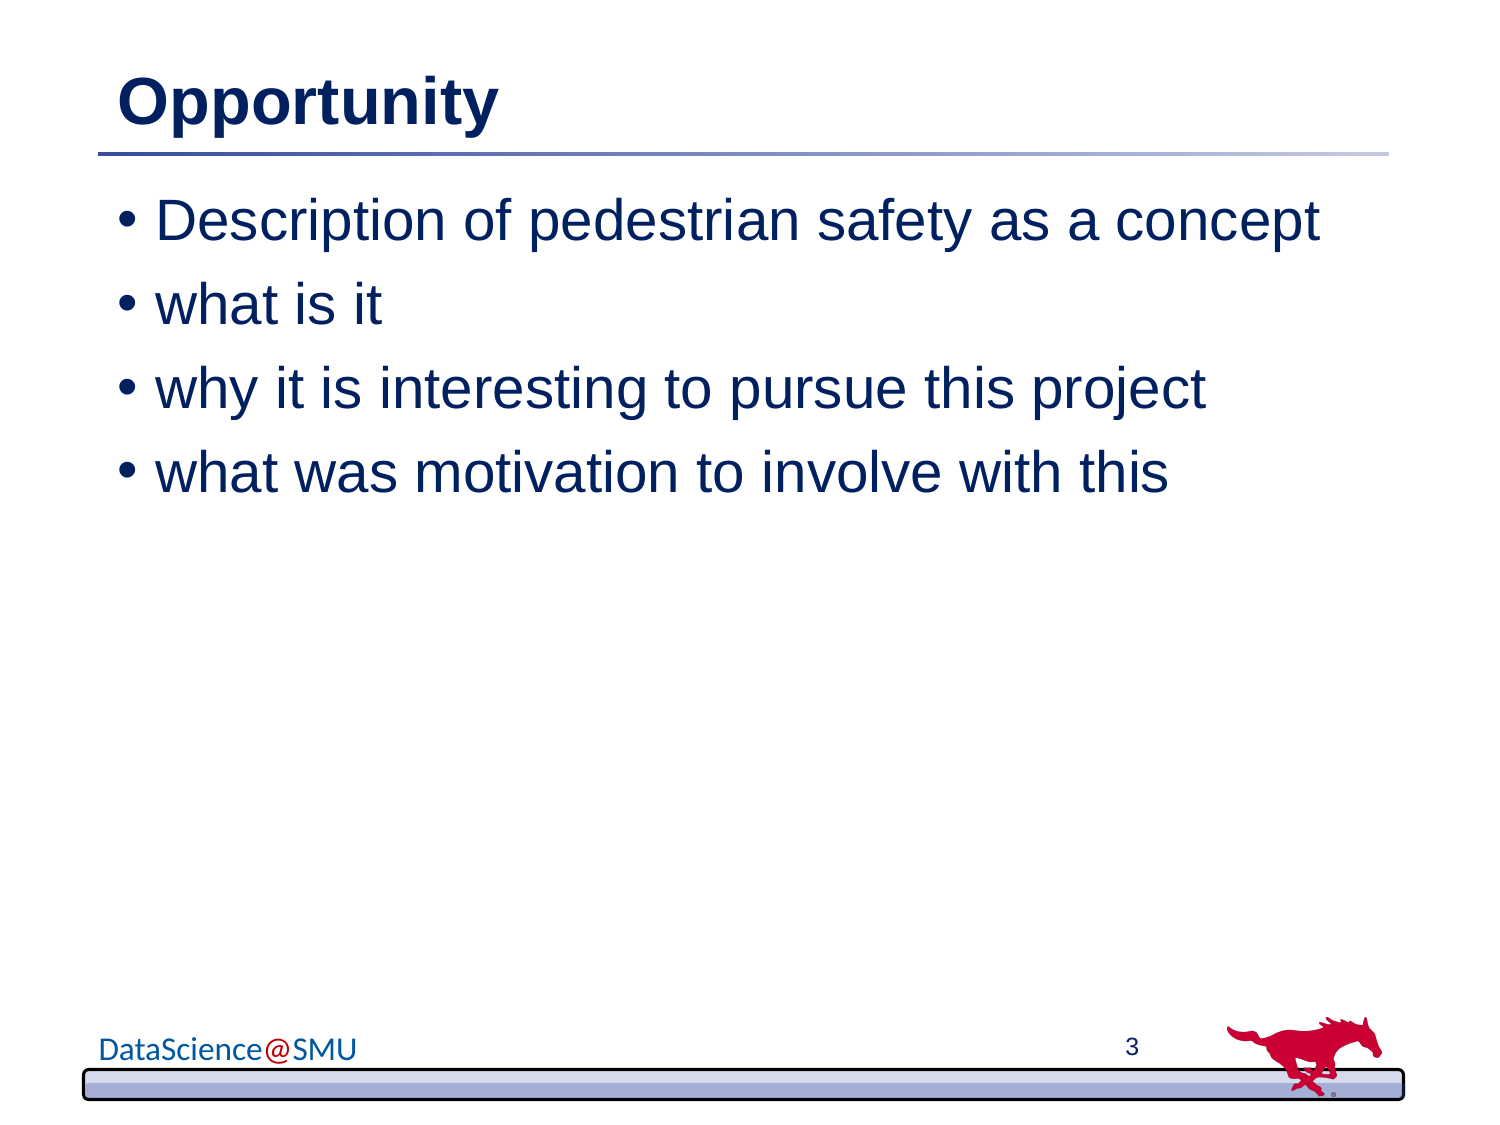

Opportunity
Description of pedestrian safety as a concept
what is it
why it is interesting to pursue this project
what was motivation to involve with this
3